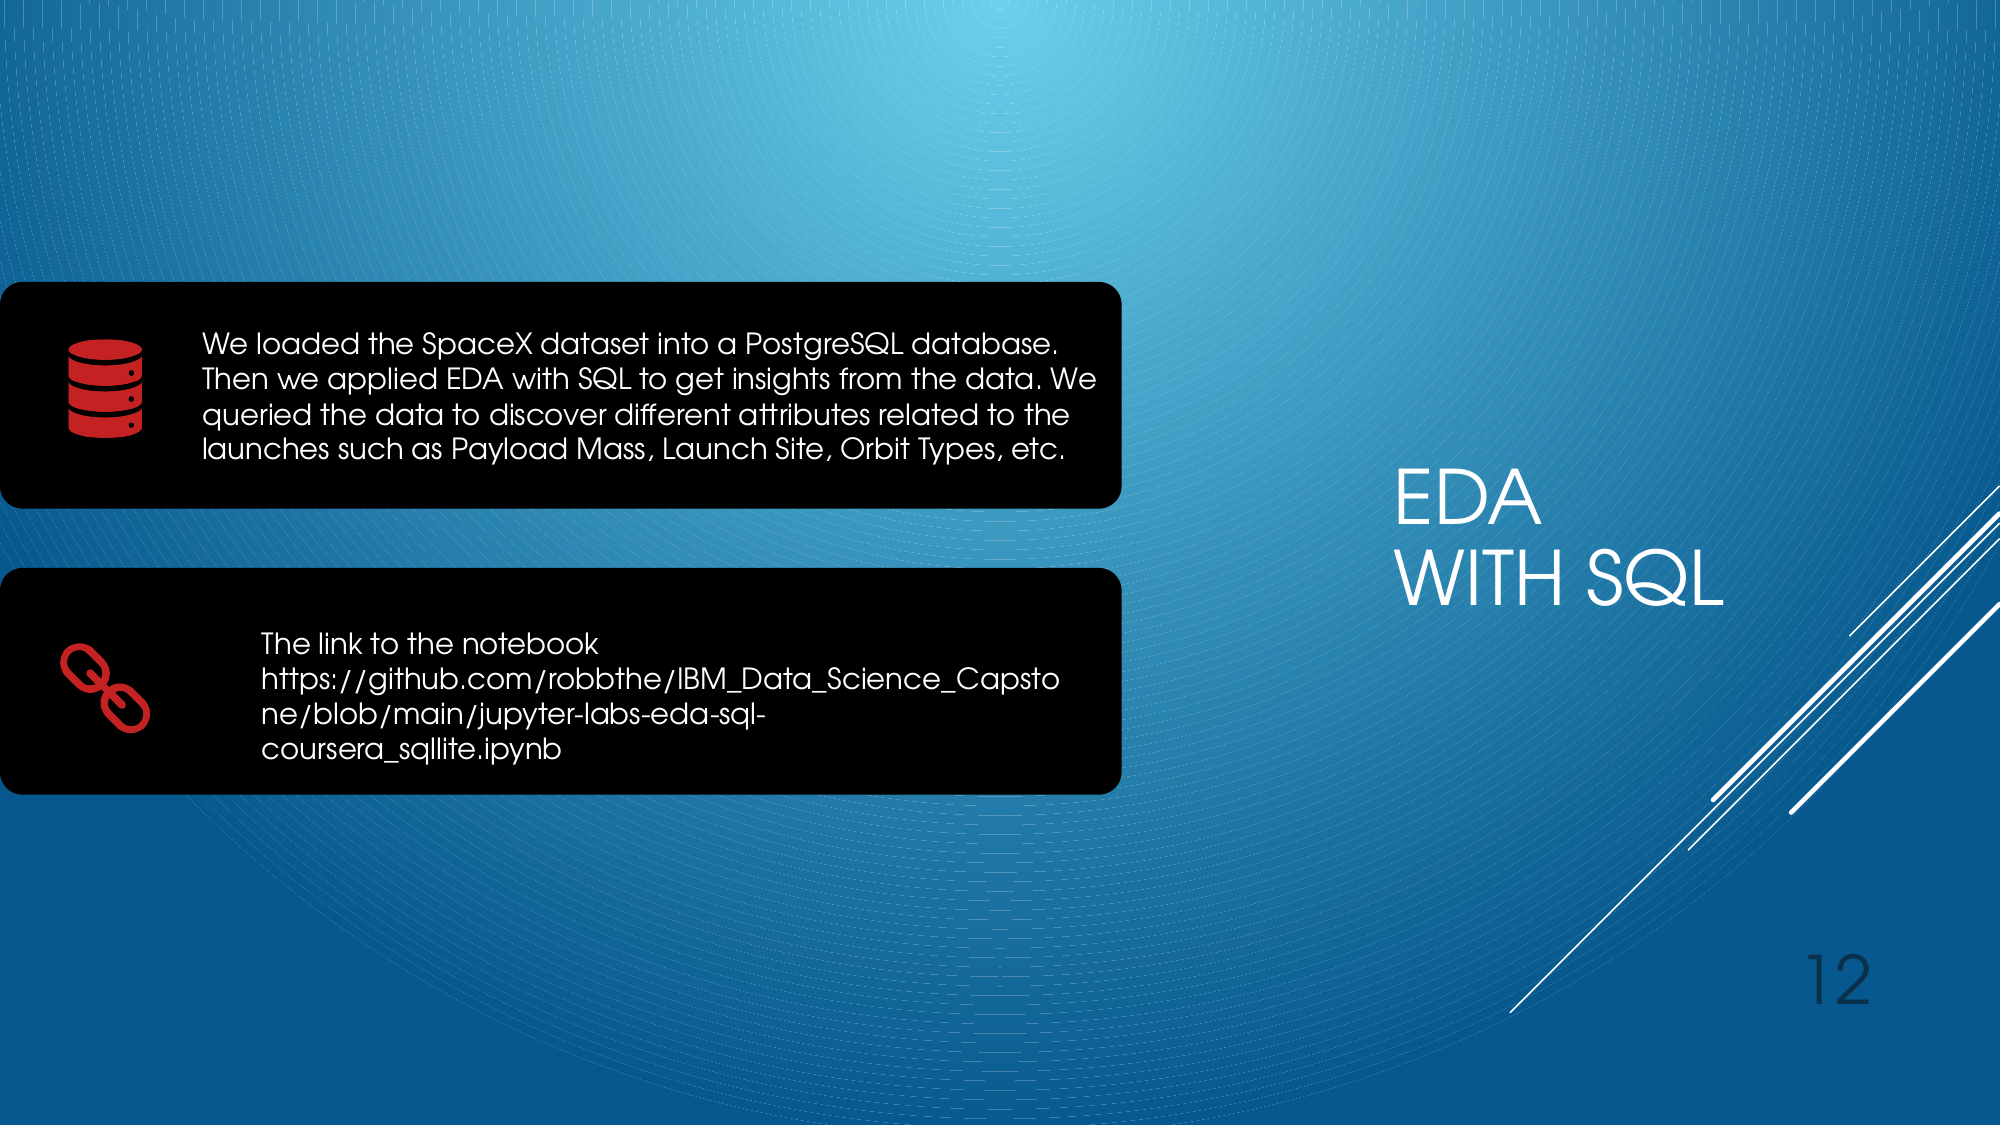

We loaded the SpaceX dataset into a PostgreSQL database. Then we applied EDA with SQL to get insights from the data. We queried the data to discover different attributes related to the launches such as Payload Mass, Launch Site, Orbit Types, etc.
The link to the notebook https://github.com/robbthe/IBM_Data_Science_Capstone/blob/main/jupyter-labs-eda-sql-coursera_sqllite.ipynb
EDA with SQL
12